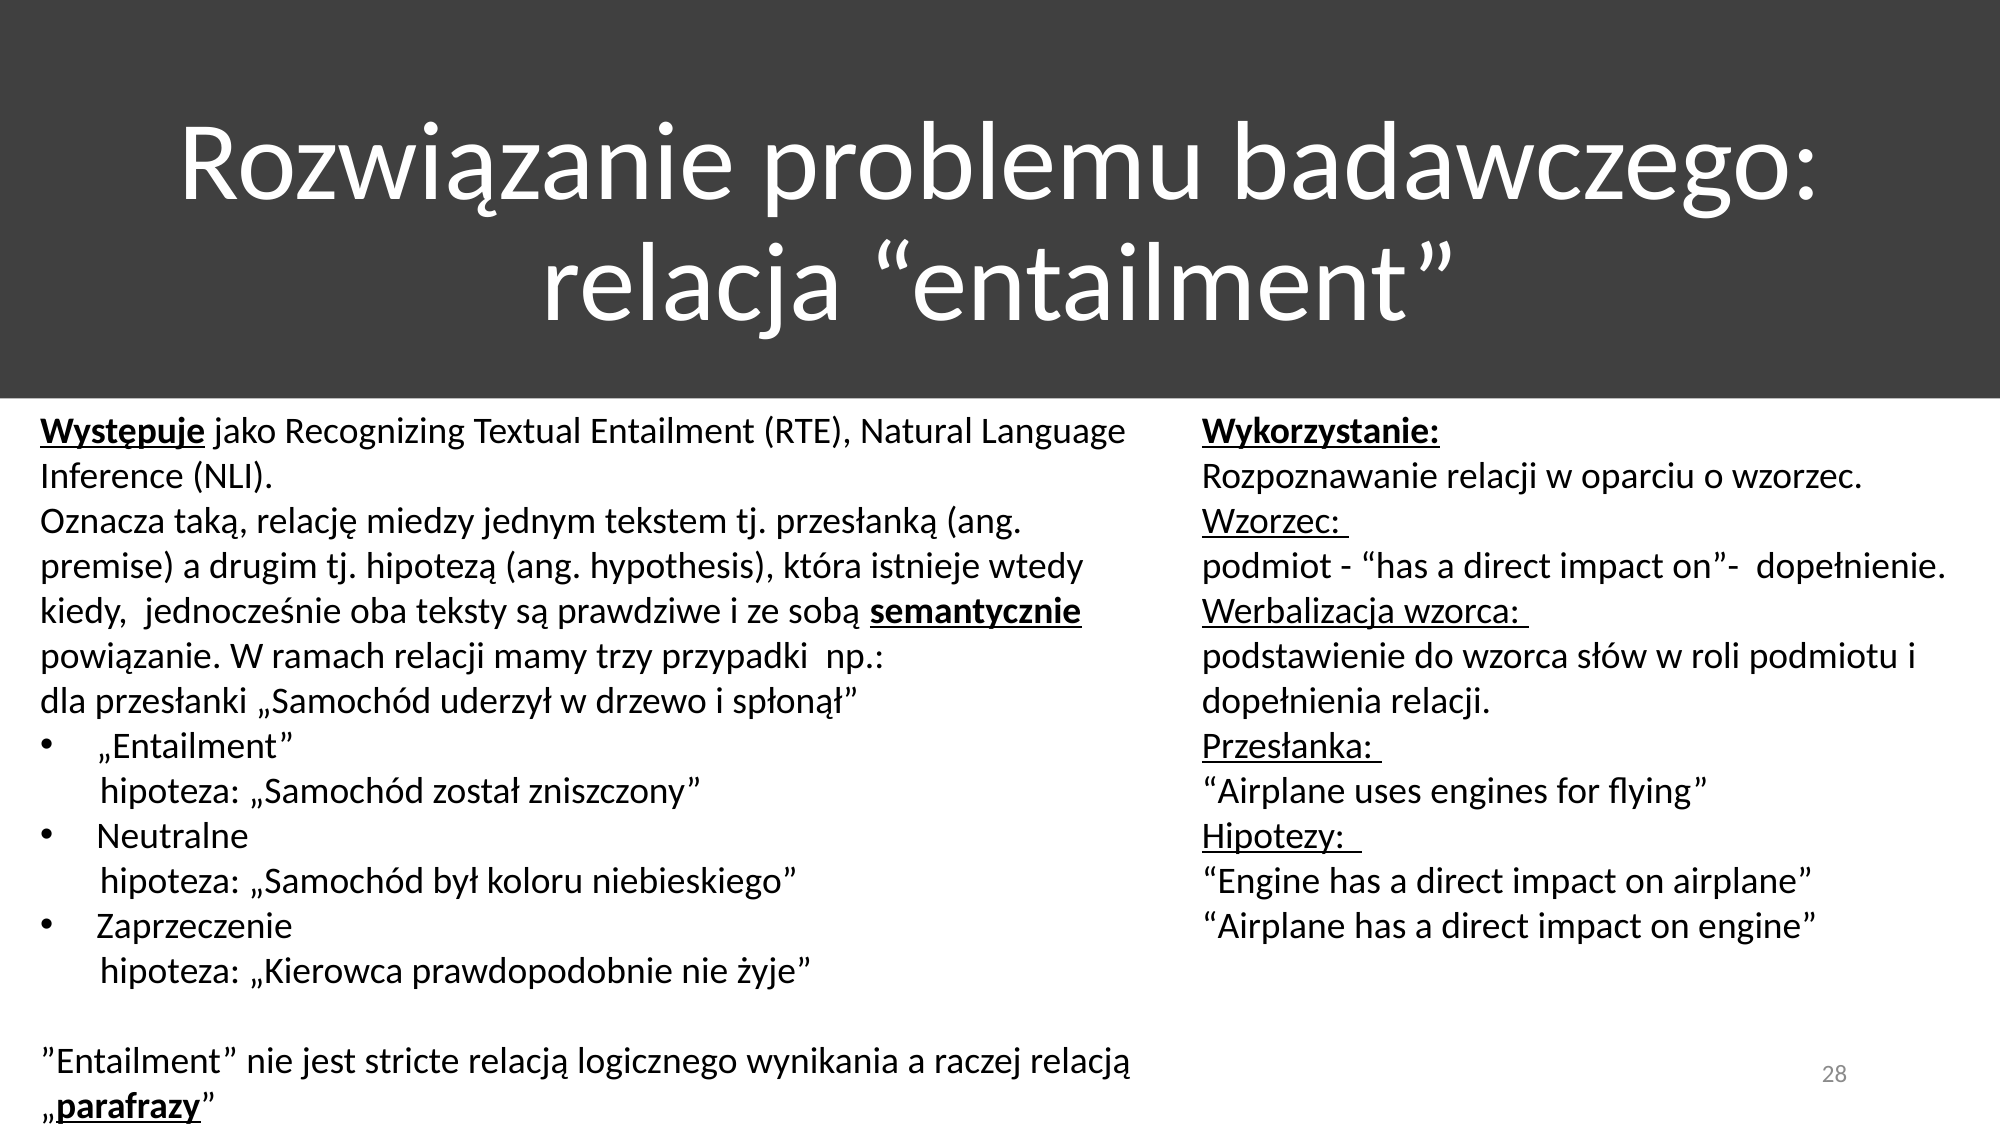

# Rozwiązanie problemu badawczego: relacja “entailment”
Występuje jako Recognizing Textual Entailment (RTE), Natural Language Inference (NLI).
Oznacza taką, relację miedzy jednym tekstem tj. przesłanką (ang. premise) a drugim tj. hipotezą (ang. hypothesis), która istnieje wtedy kiedy,  jednocześnie oba teksty są prawdziwe i ze sobą semantycznie powiązanie. W ramach relacji mamy trzy przypadki  np.:
dla przesłanki „Samochód uderzył w drzewo i spłonął”
„Entailment”
       hipoteza: „Samochód został zniszczony”
Neutralne
       hipoteza: „Samochód był koloru niebieskiego”
Zaprzeczenie
       hipoteza: „Kierowca prawdopodobnie nie żyje”

”Entailment” nie jest stricte relacją logicznego wynikania a raczej relacją „parafrazy”

Wykorzystanie:
Rozpoznawanie relacji w oparciu o wzorzec.
Wzorzec:
podmiot - “has a direct impact on”-  dopełnienie.
Werbalizacja wzorca:
podstawienie do wzorca słów w roli podmiotu i dopełnienia relacji.
Przesłanka:
“Airplane uses engines for flying”
Hipotezy:
“Engine has a direct impact on airplane”
“Airplane has a direct impact on engine”
28